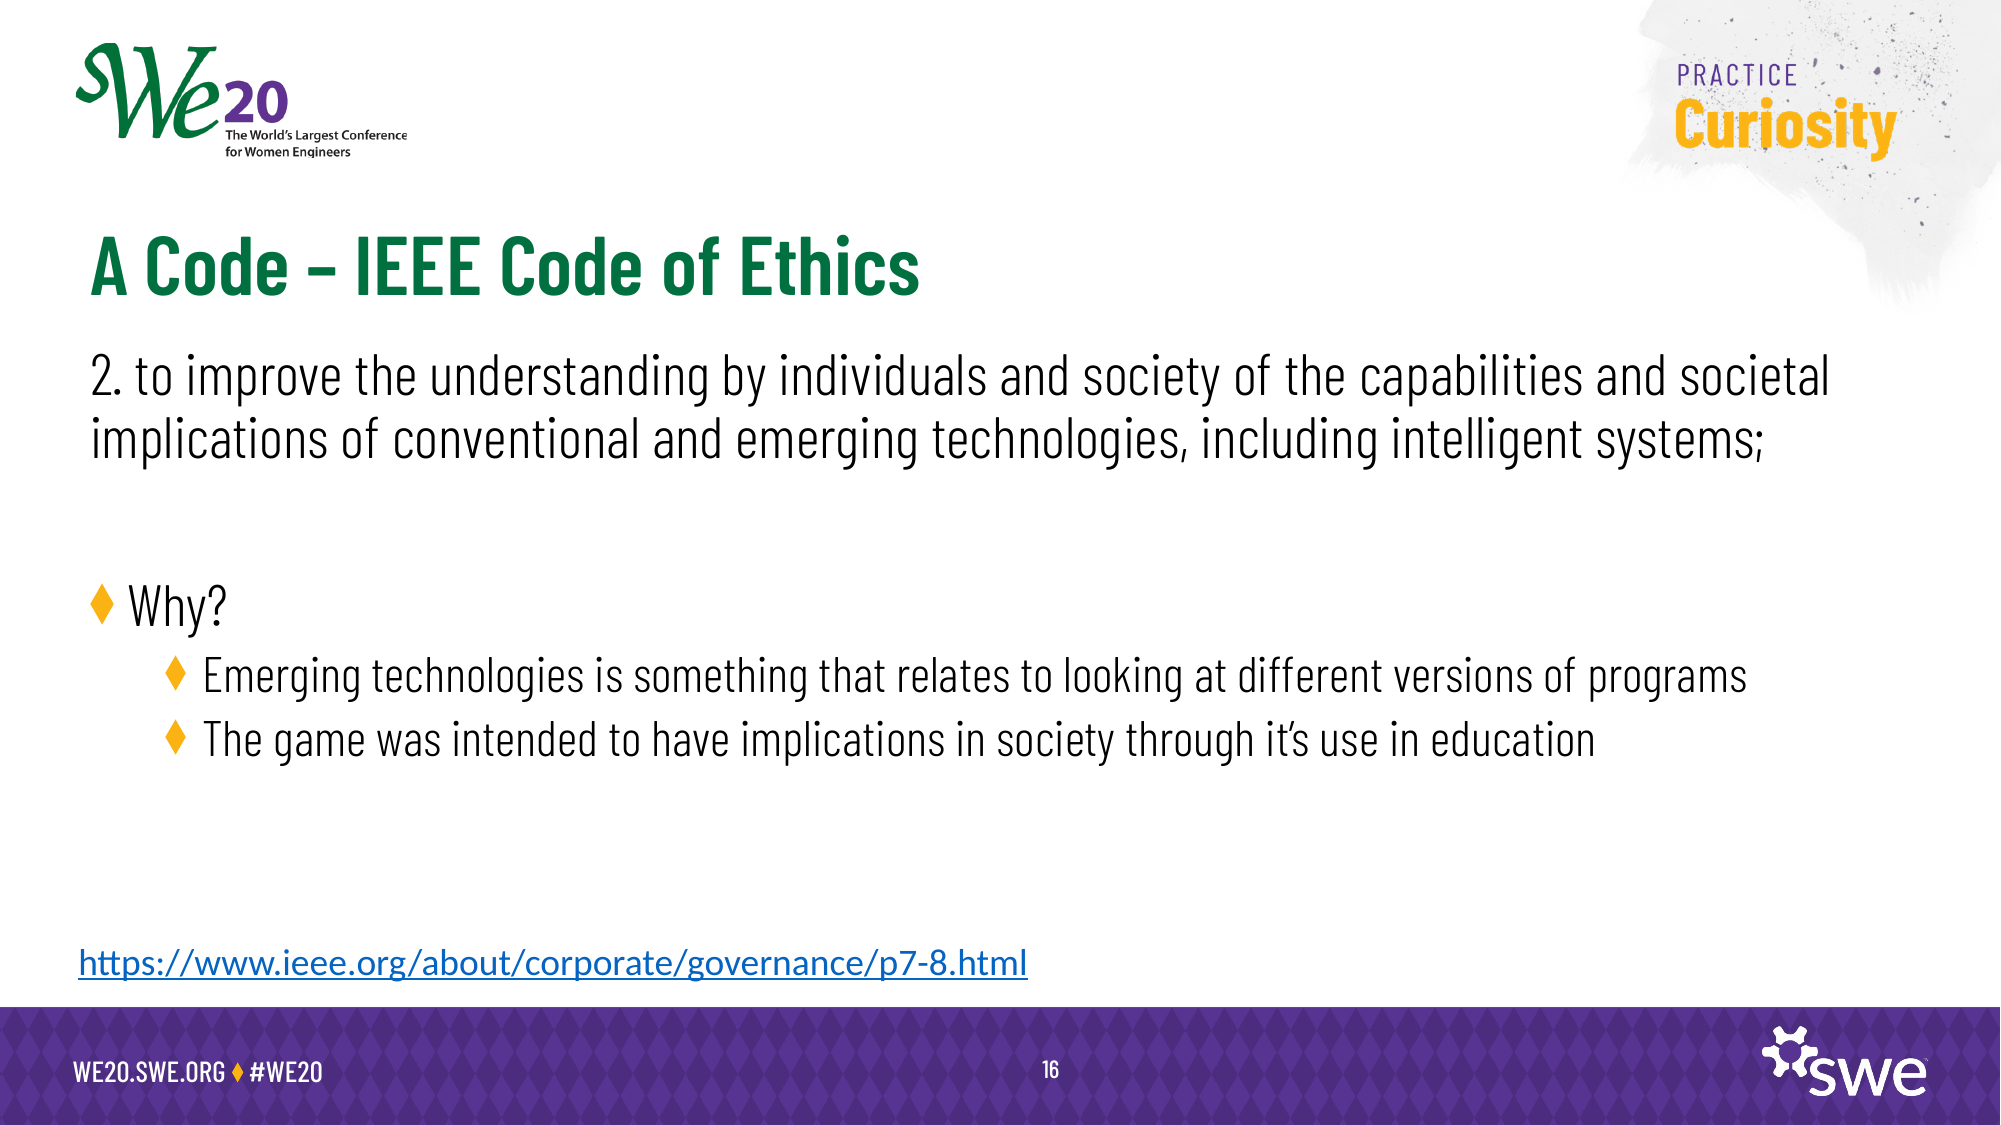

# A Code – IEEE Code of Ethics
2. to improve the understanding by individuals and society of the capabilities and societal implications of conventional and emerging technologies, including intelligent systems;

Why?
Emerging technologies is something that relates to looking at different versions of programs
The game was intended to have implications in society through it’s use in education
https://www.ieee.org/about/corporate/governance/p7-8.html
16
WE20.SWE.ORG    #WE20